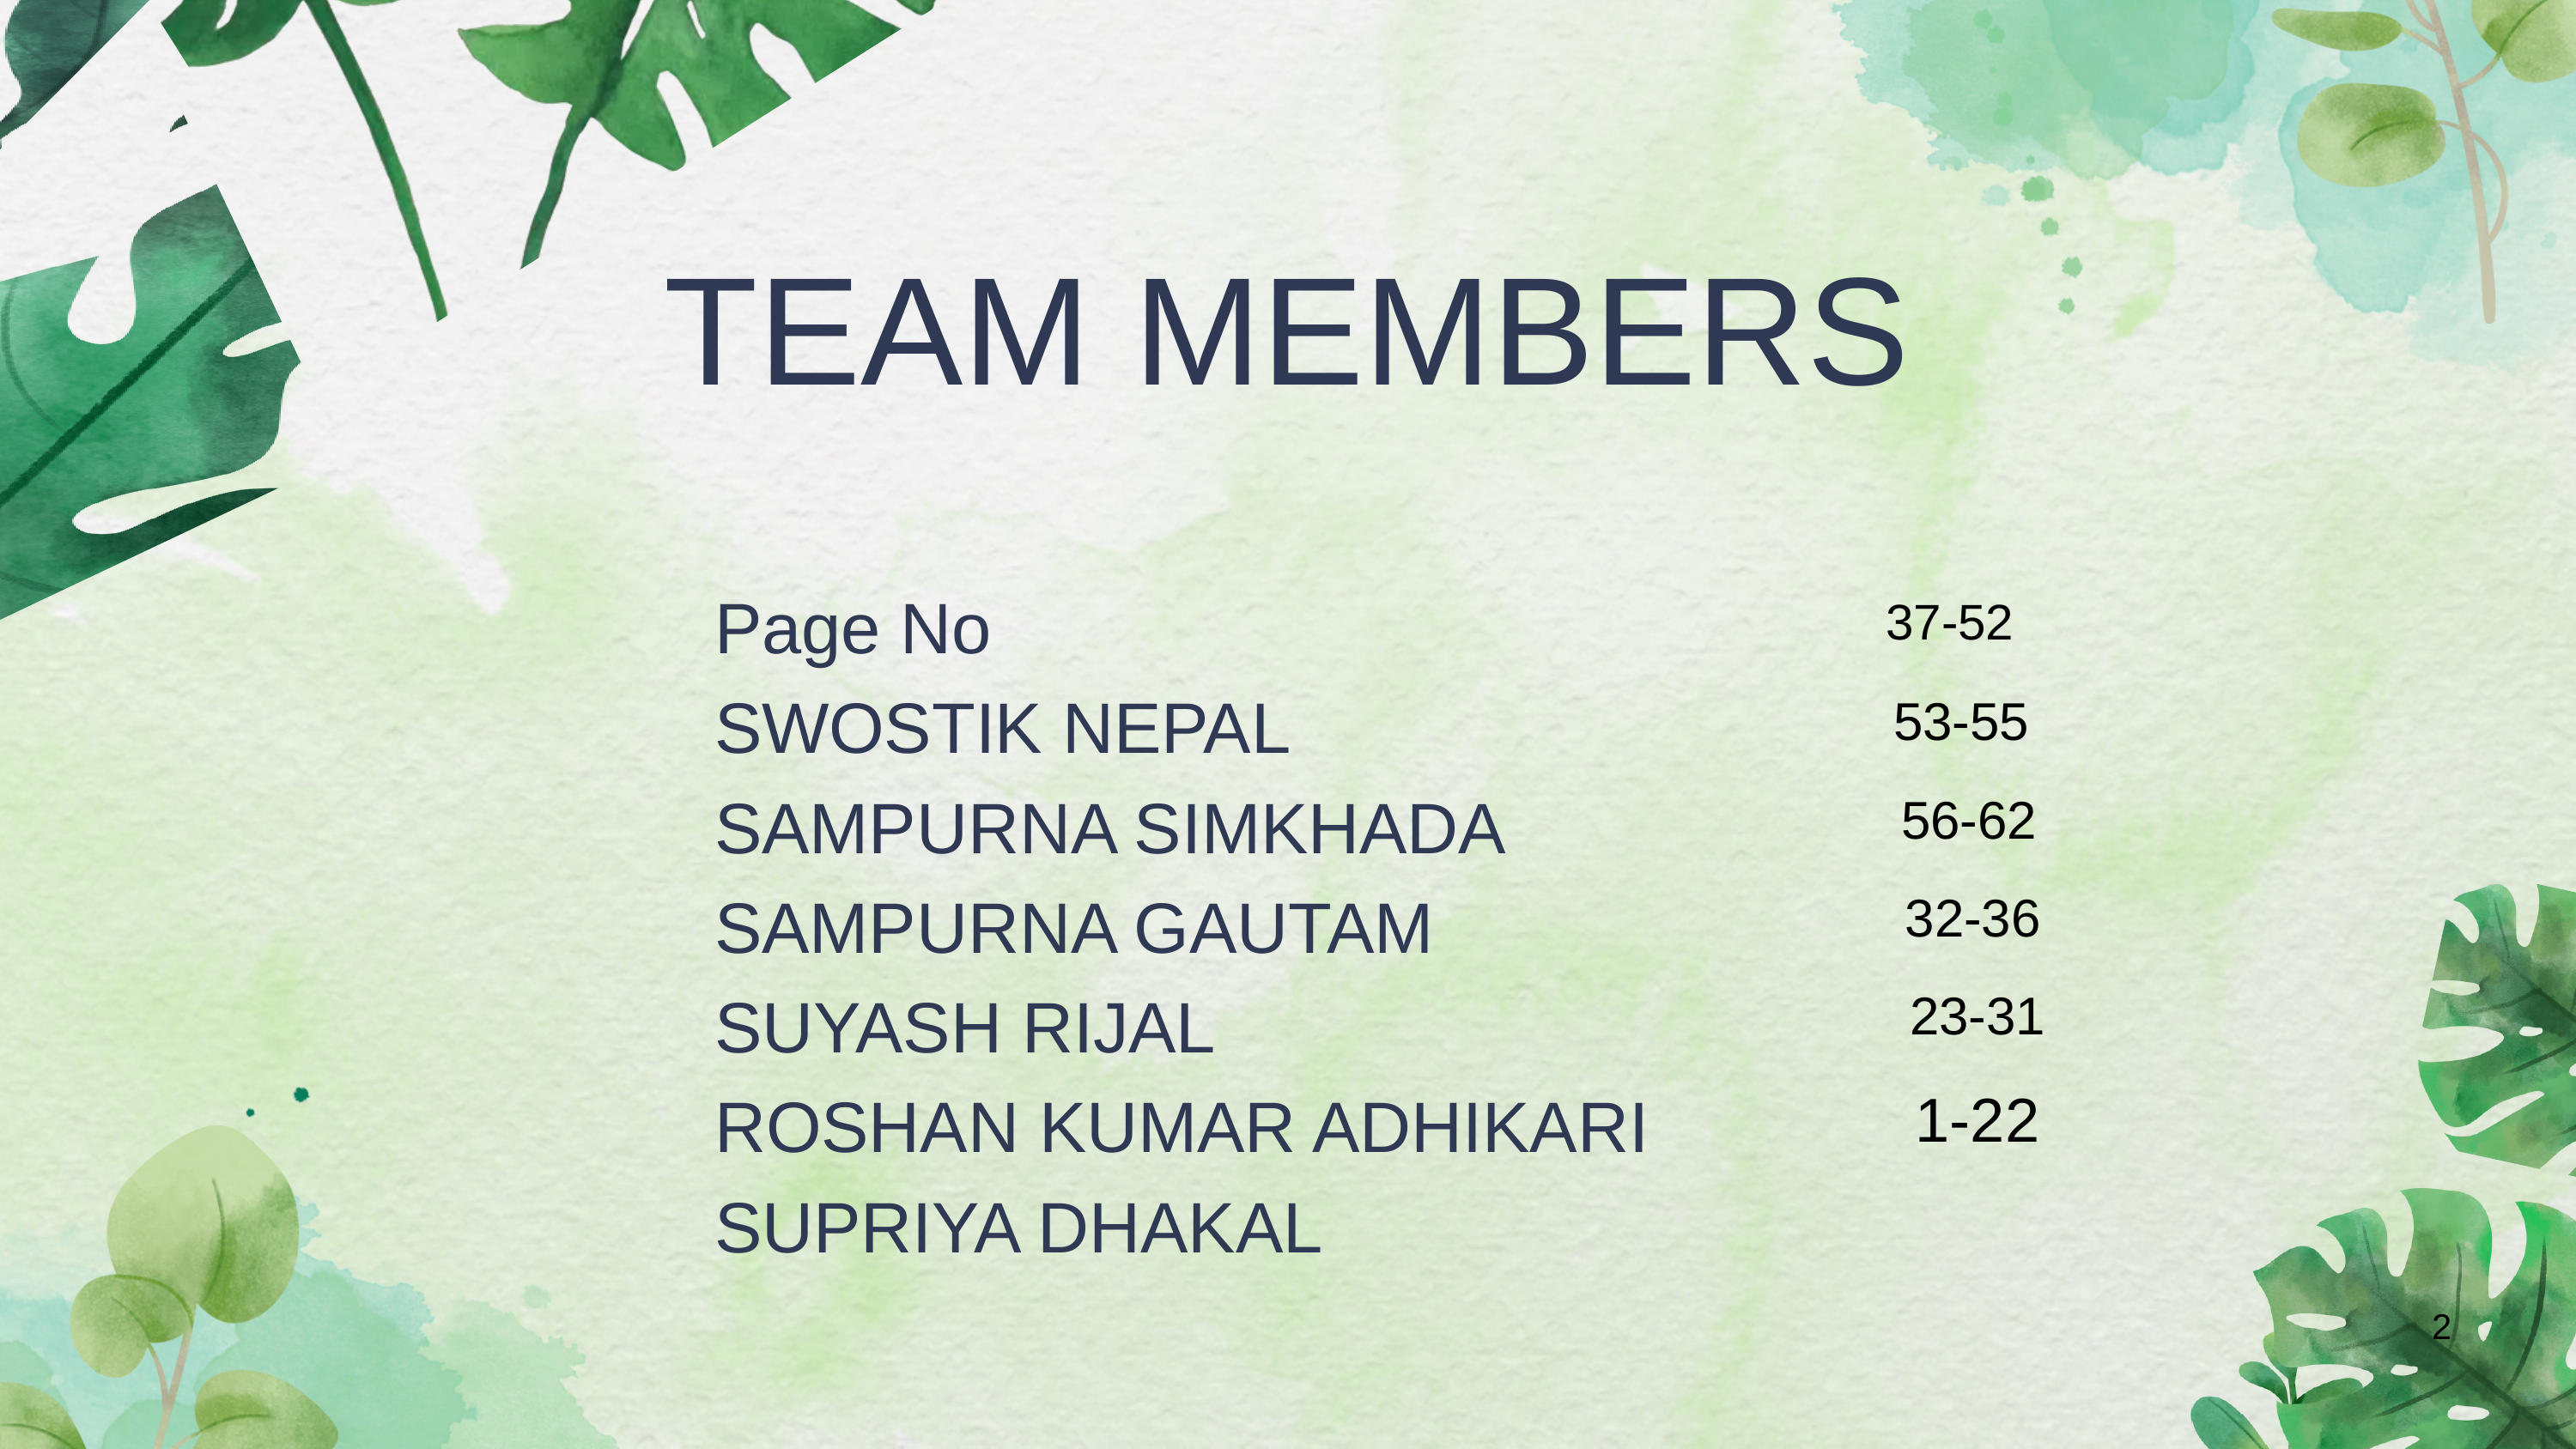

TEAM MEMBERS
                                                                      Page No
SWOSTIK NEPAL
SAMPURNA SIMKHADA
SAMPURNA GAUTAM
SUYASH RIJAL
ROSHAN KUMAR ADHIKARI
SUPRIYA DHAKAL
37-52
53-55
56-62
32-36

23-31
1-22

2